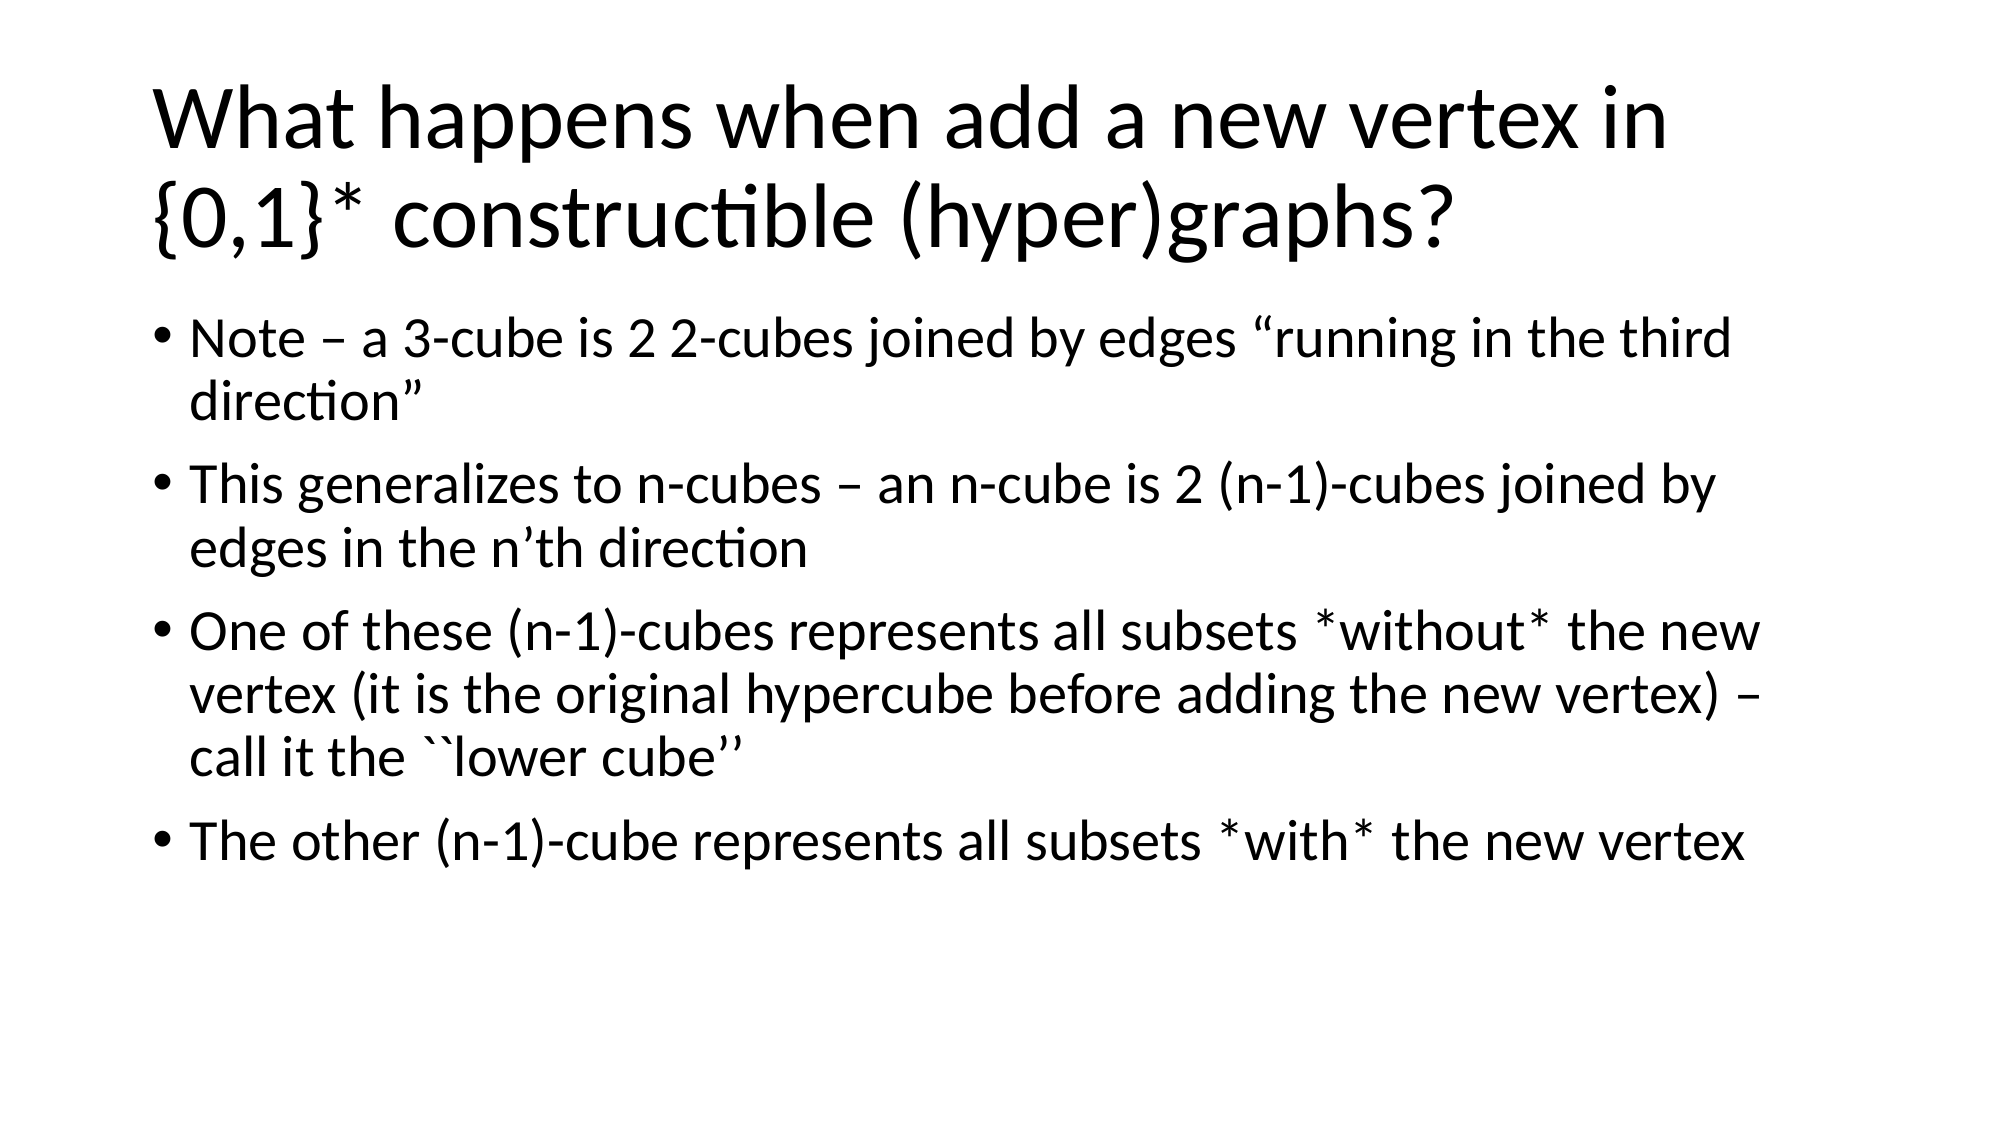

# What happens when add a new vertex in {0,1}* constructible (hyper)graphs?
Note – a 3-cube is 2 2-cubes joined by edges “running in the third direction”
This generalizes to n-cubes – an n-cube is 2 (n-1)-cubes joined by edges in the n’th direction
One of these (n-1)-cubes represents all subsets *without* the new vertex (it is the original hypercube before adding the new vertex) – call it the ``lower cube’’
The other (n-1)-cube represents all subsets *with* the new vertex